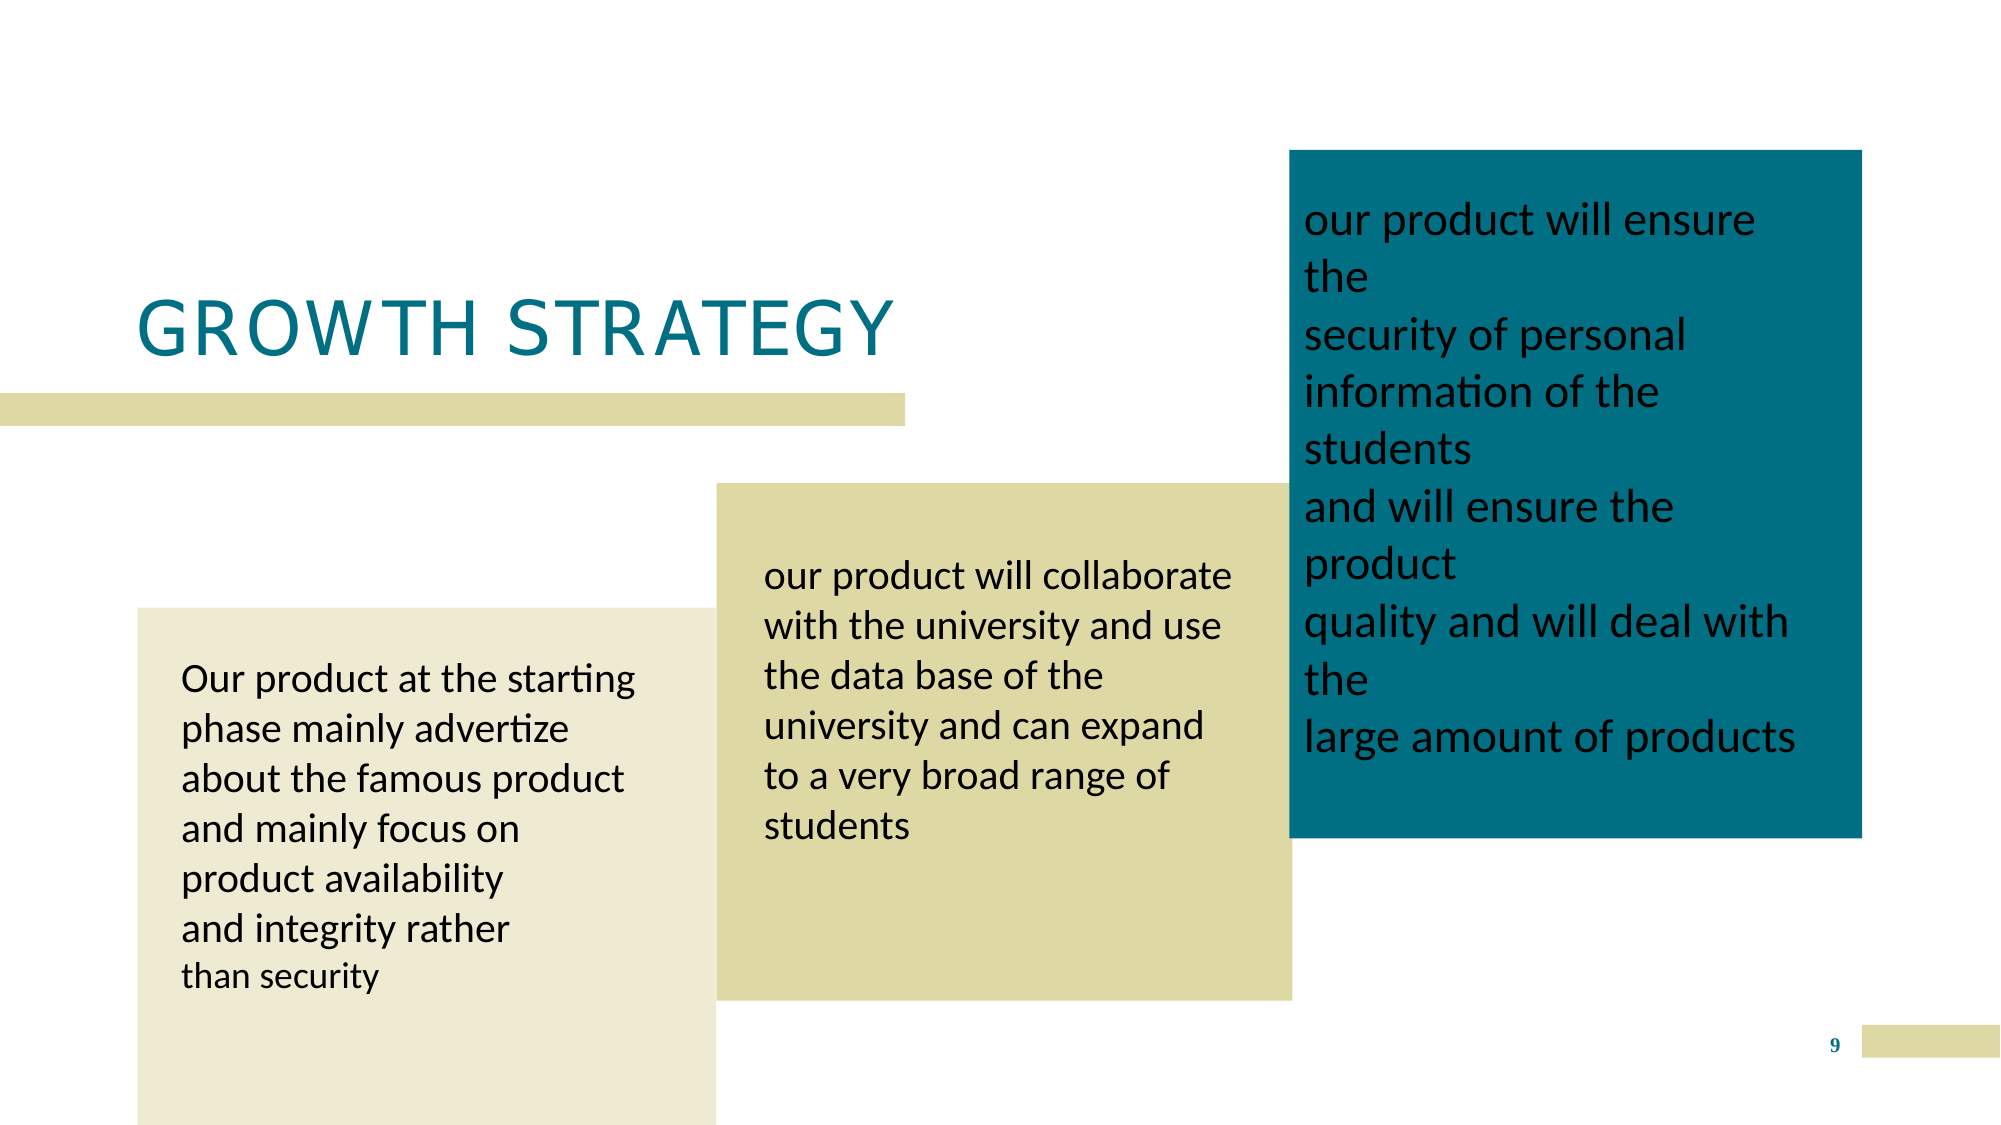

our product will ensure the
security of personal information of the  students
and will ensure the product
quality and will deal with the
large amount of products

# GROWTH STRATEGY
our product will collaborate
with the university and use
the data base of the university and can expand
to a very broad range of
students

Our product at the starting
phase mainly advertize
about the famous product
and mainly focus on
product availability
and integrity rather
than security

9